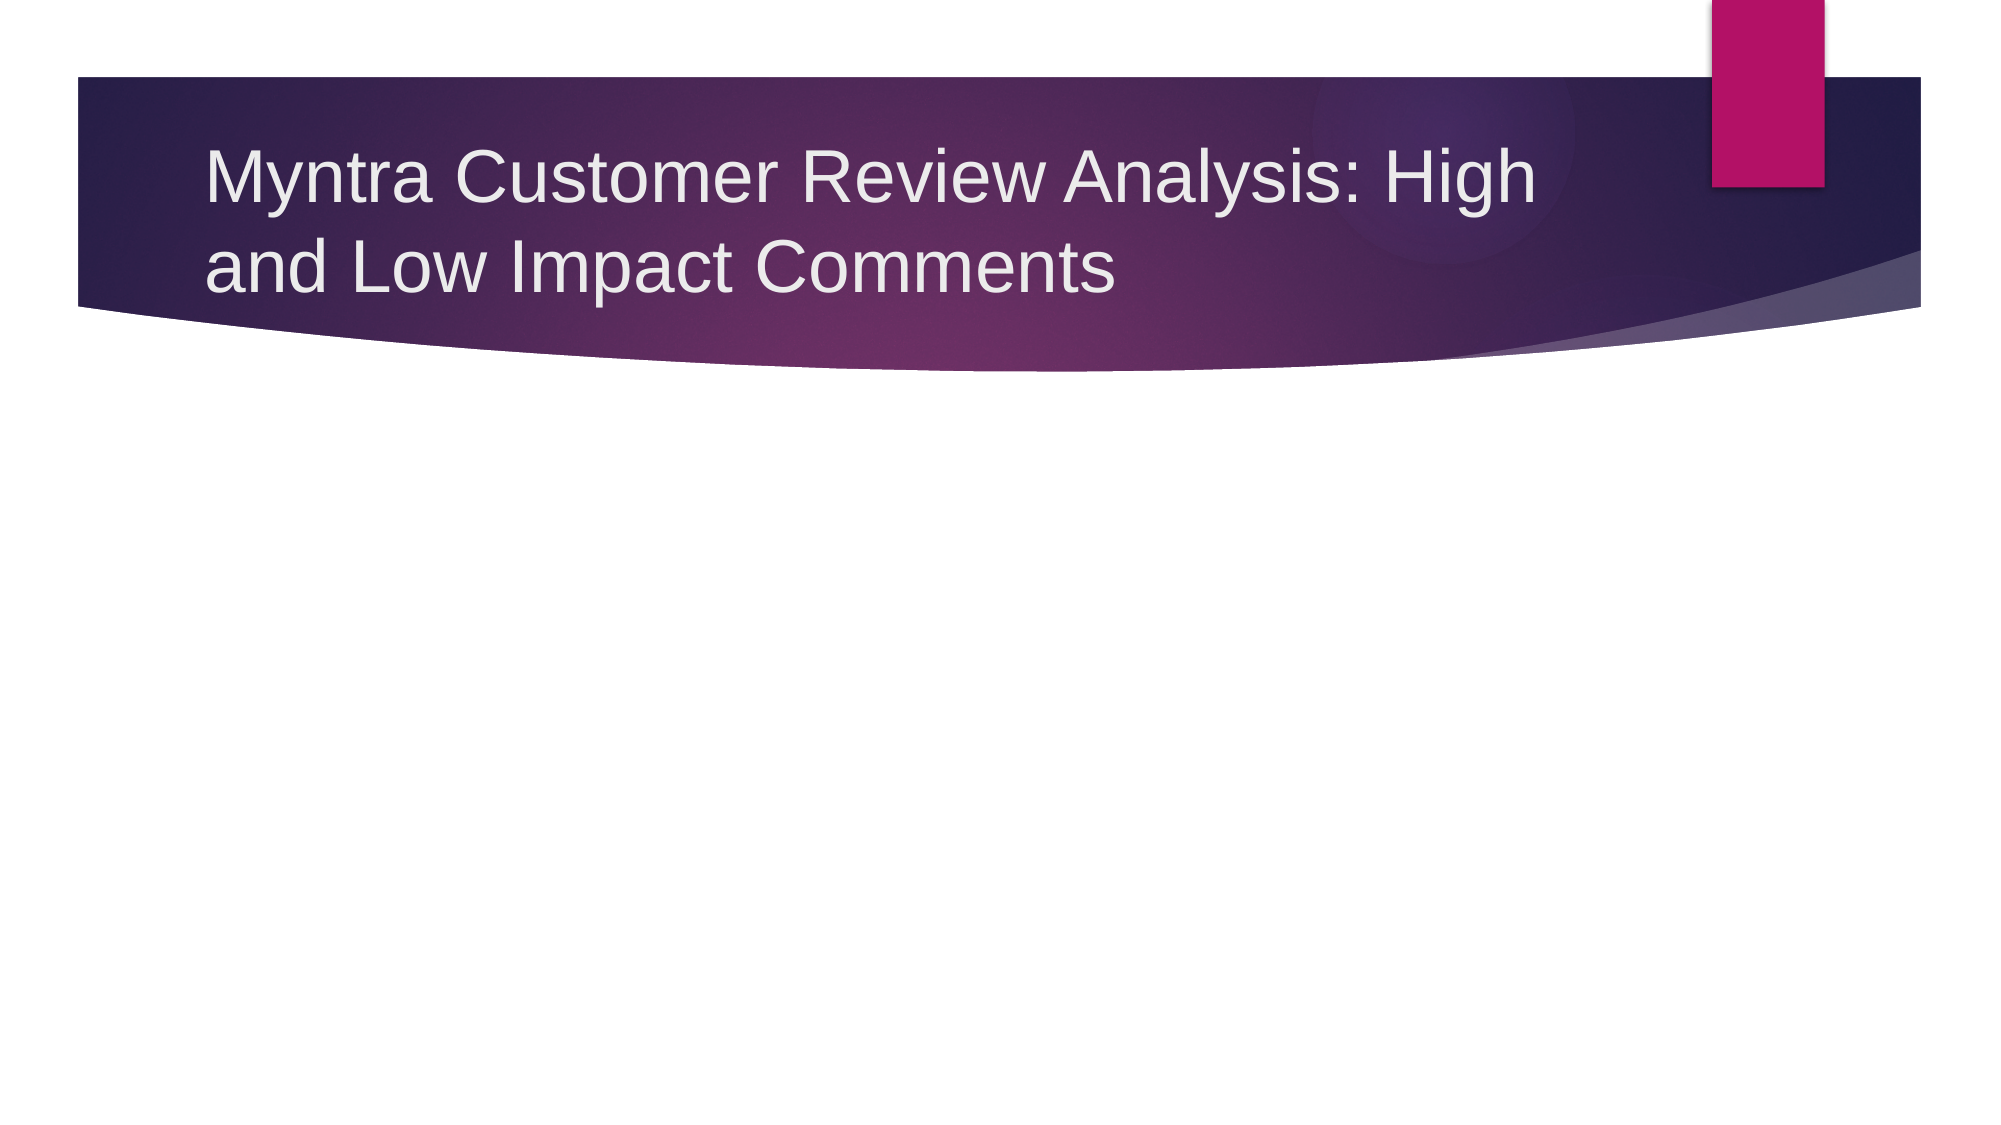

# Myntra Customer Review Analysis: High and Low Impact Comments